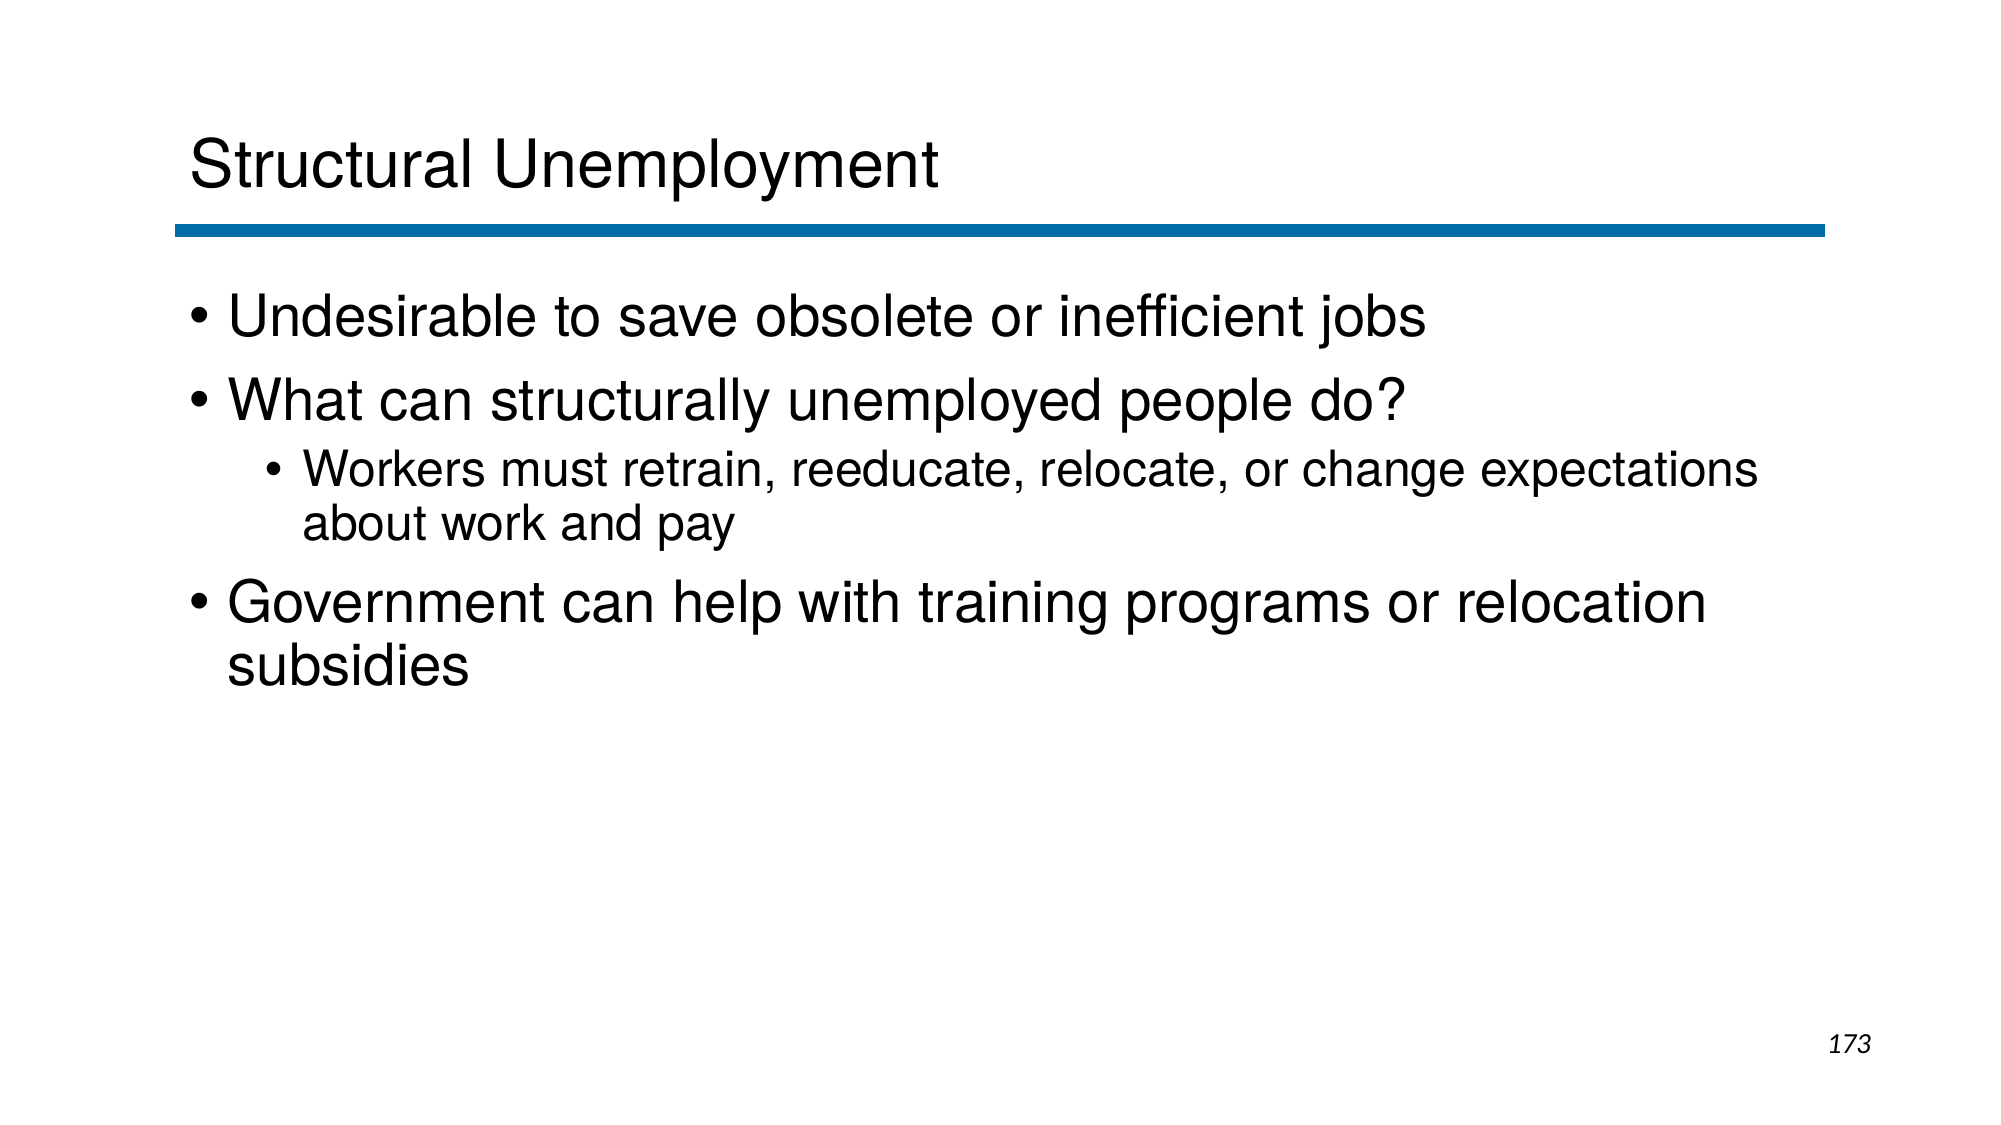

# Structural Unemployment
Undesirable to save obsolete or inefficient jobs
What can structurally unemployed people do?
Workers must retrain, reeducate, relocate, or change expectations about work and pay
Government can help with training programs or relocation subsidies